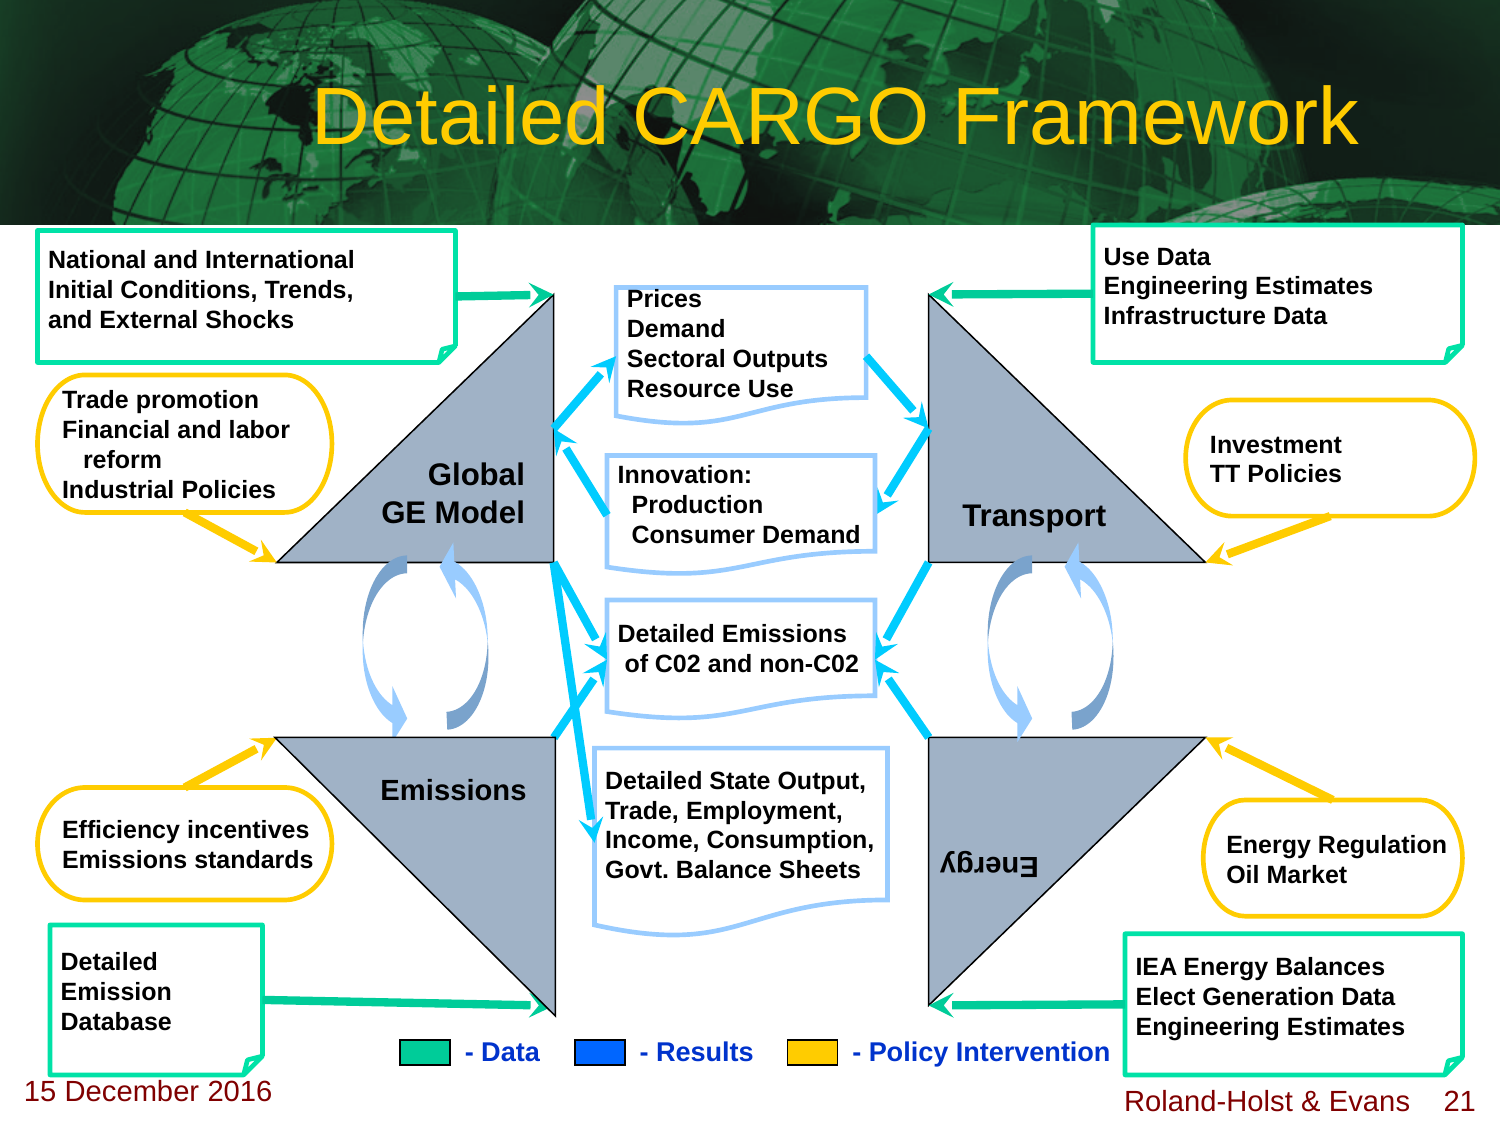

# Detailed CARGO Framework
Use Data
Engineering Estimates
Infrastructure Data
National and International
Initial Conditions, Trends,
and External Shocks
Prices
Demand
Sectoral Outputs
Resource Use

Global
GE Model
Transport
Trade promotion
Financial and labor
   reform
Industrial Policies
Investment
TT Policies
Innovation:
  Production
  Consumer Demand

Detailed Emissions
 of C02 and non-C02
Energy

Emissions
Detailed State Output,
Trade, Employment,
Income, Consumption,
Govt. Balance Sheets
Efficiency incentives
Emissions standards
Energy Regulation
Oil Market
Detailed
Emission
Database
IEA Energy Balances
Elect Generation Data
Engineering Estimates
- Data
- Results
- Policy Intervention